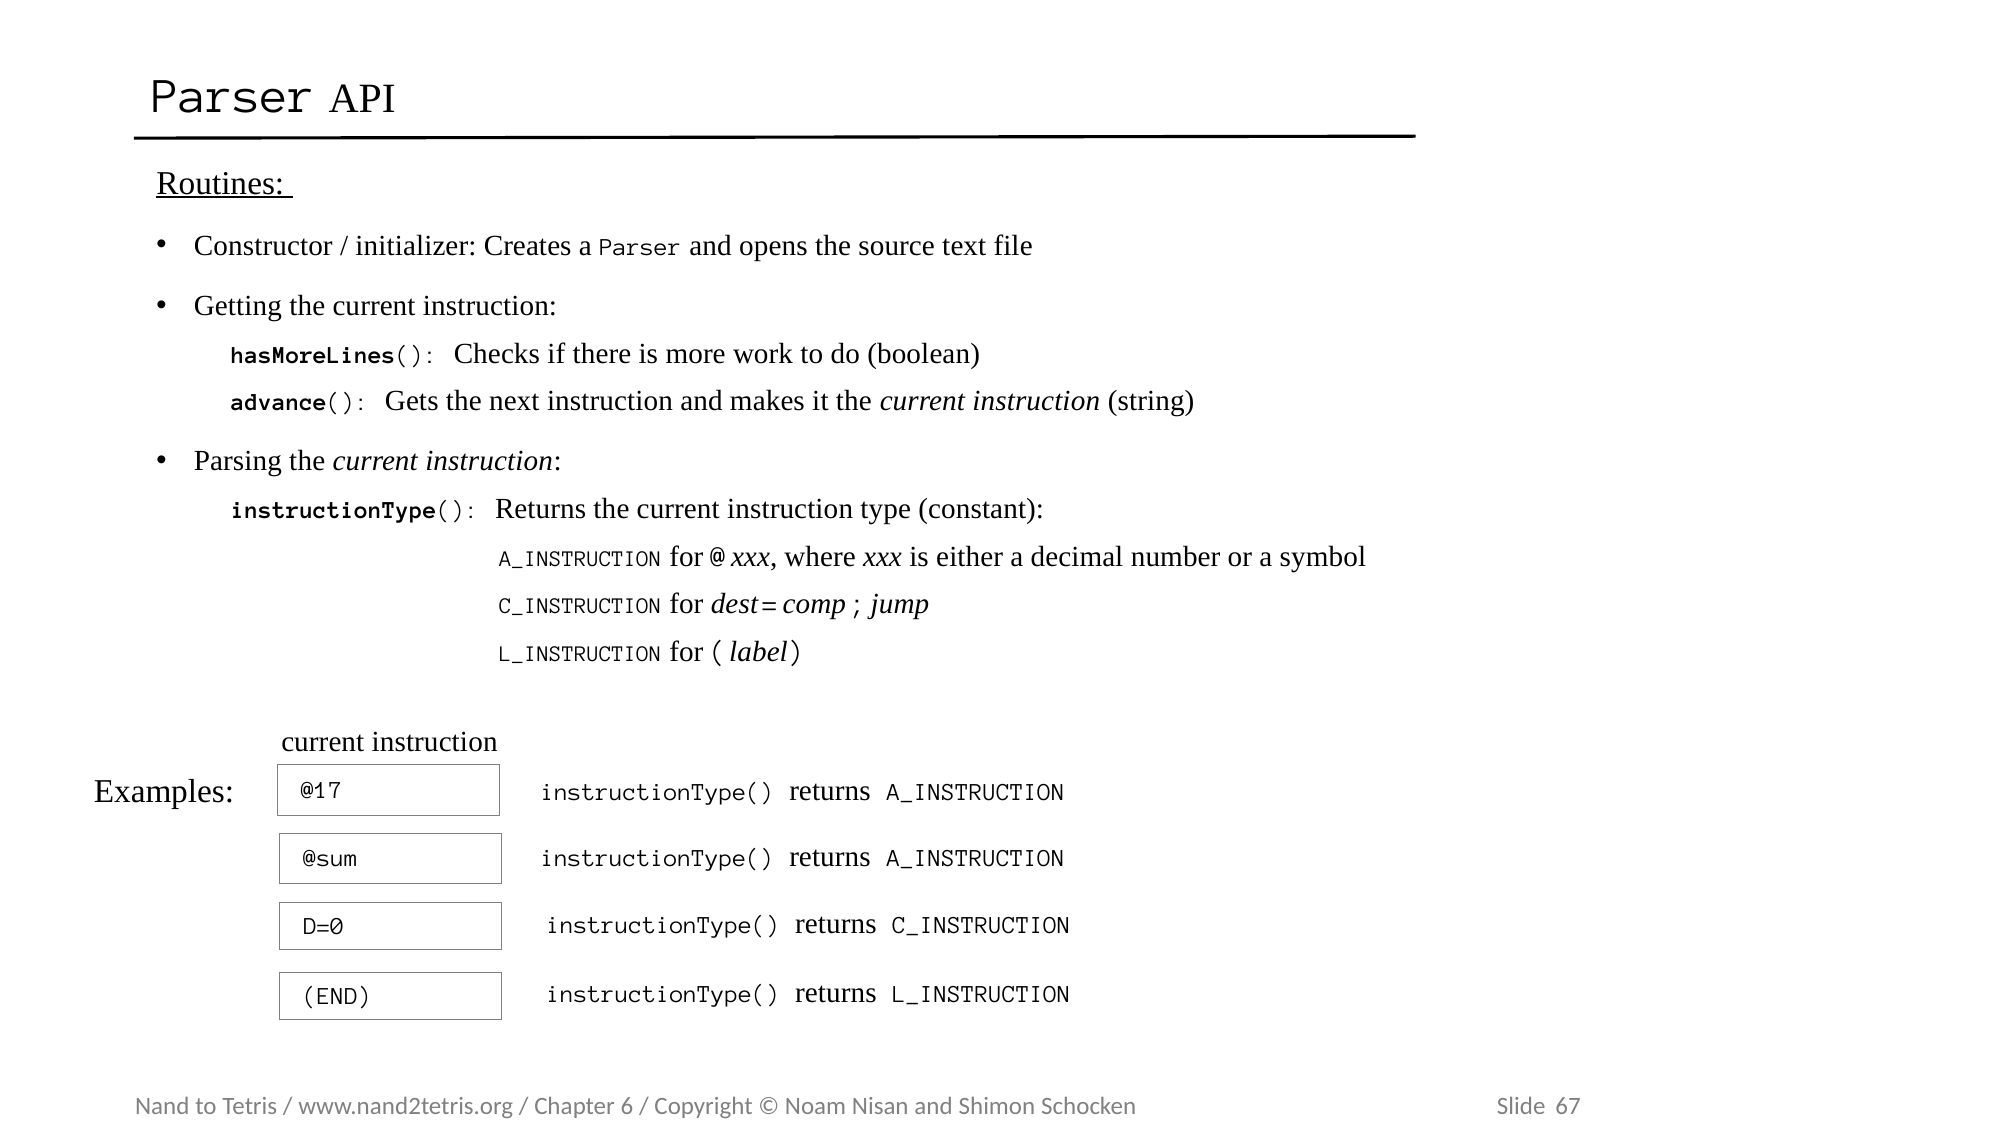

# Parser API
Routines:
Constructor / initializer: Creates a Parser and opens the source text file
Getting the current instruction:
hasMoreLines(): Checks if there is more work to do (boolean)
advance(): Gets the next instruction and makes it the current instruction (string)
Parsing the current instruction:
instructionType(): Returns the current instruction type (constant):
A_INSTRUCTION for @xxx, where xxx is either a decimal number or a symbol
C_INSTRUCTION for dest=comp;jump
L_INSTRUCTION for (label)

current instruction
Examples:
instructionType()  returns A_INSTRUCTION
@17
instructionType()  returns A_INSTRUCTION
@sum
instructionType()  returns C_INSTRUCTION
D=0
instructionType()  returns L_INSTRUCTION
(END)